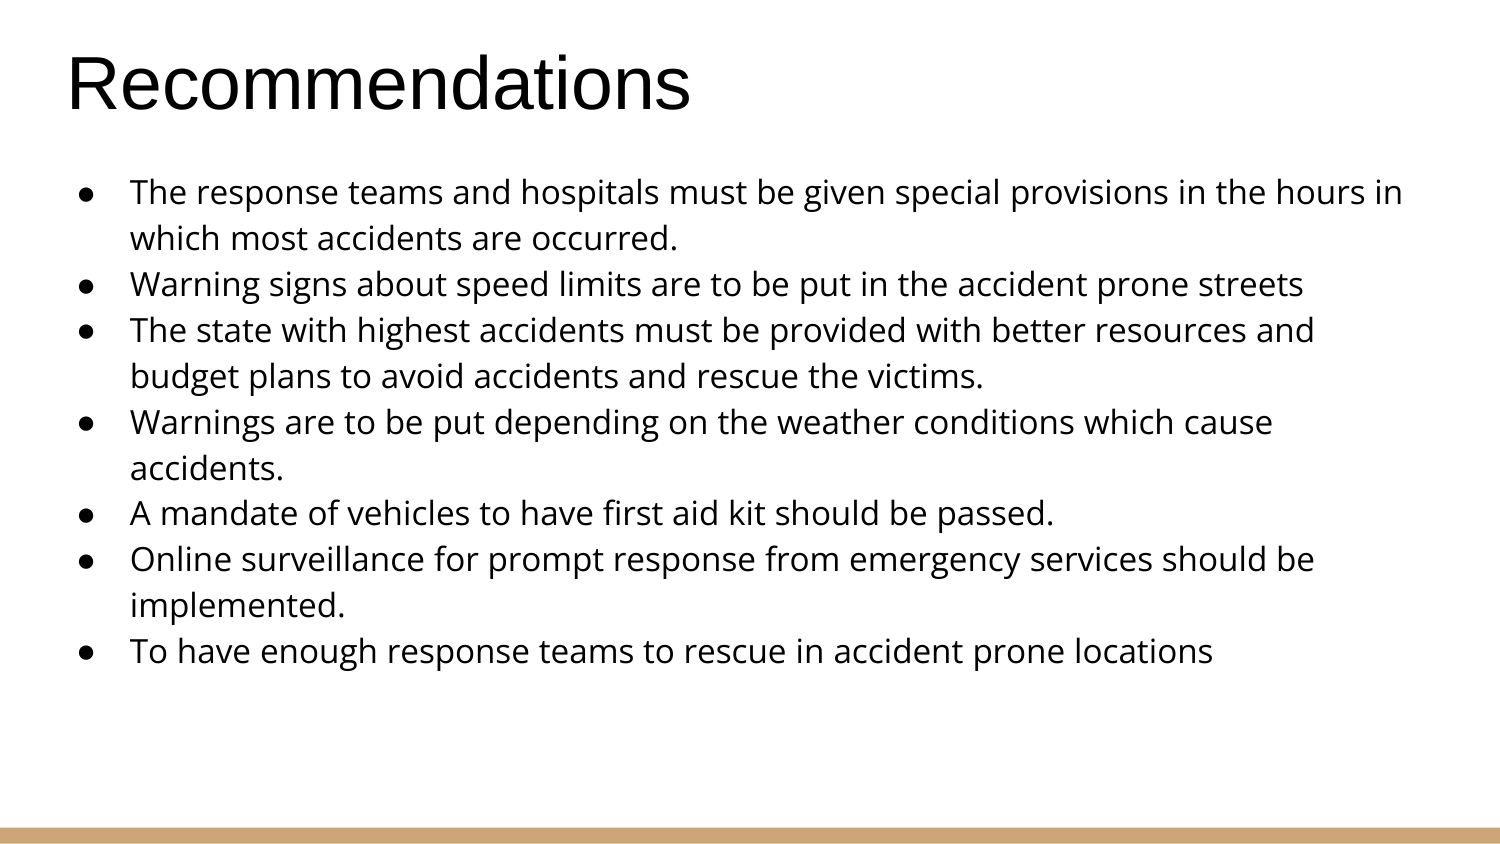

# Recommendations
The response teams and hospitals must be given special provisions in the hours in which most accidents are occurred.
Warning signs about speed limits are to be put in the accident prone streets
The state with highest accidents must be provided with better resources and budget plans to avoid accidents and rescue the victims.
Warnings are to be put depending on the weather conditions which cause accidents.
A mandate of vehicles to have first aid kit should be passed.
Online surveillance for prompt response from emergency services should be implemented.
To have enough response teams to rescue in accident prone locations